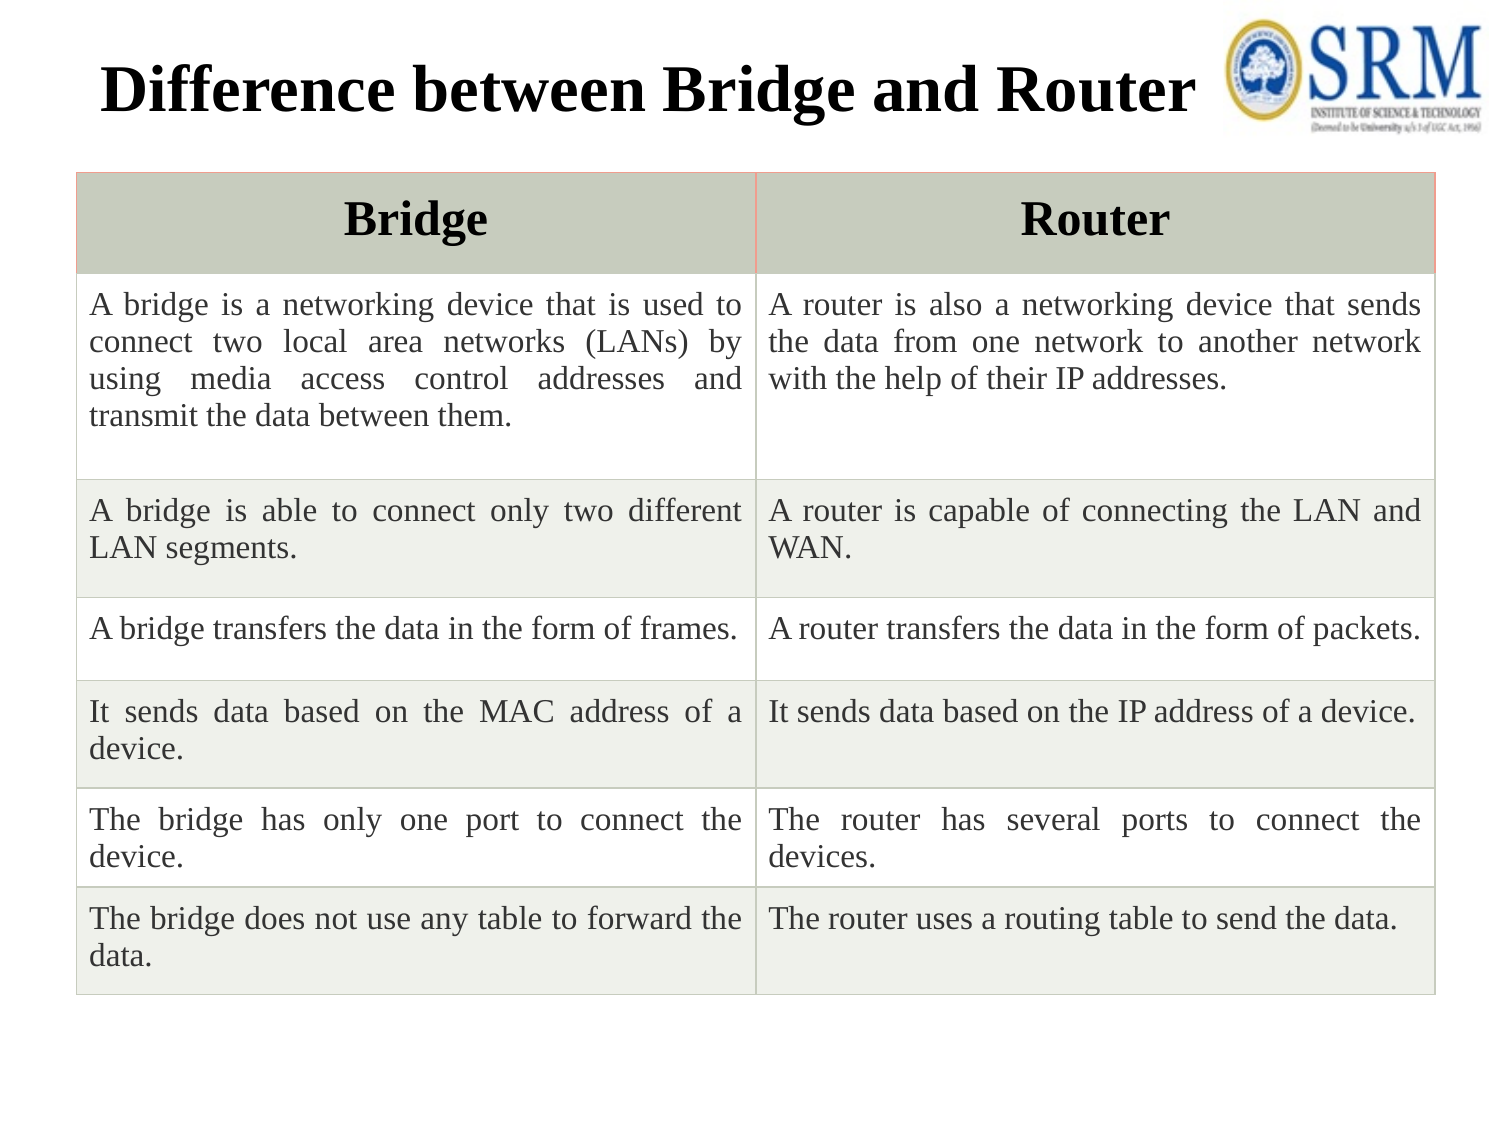

# Difference between Bridge and Router
| Bridge | Router |
| --- | --- |
| A bridge is a networking device that is used to connect two local area networks (LANs) by using media access control addresses and transmit the data between them. | A router is also a networking device that sends the data from one network to another network with the help of their IP addresses. |
| A bridge is able to connect only two different LAN segments. | A router is capable of connecting the LAN and WAN. |
| A bridge transfers the data in the form of frames. | A router transfers the data in the form of packets. |
| It sends data based on the MAC address of a device. | It sends data based on the IP address of a device. |
| The bridge has only one port to connect the device. | The router has several ports to connect the devices. |
| The bridge does not use any table to forward the data. | The router uses a routing table to send the data. |